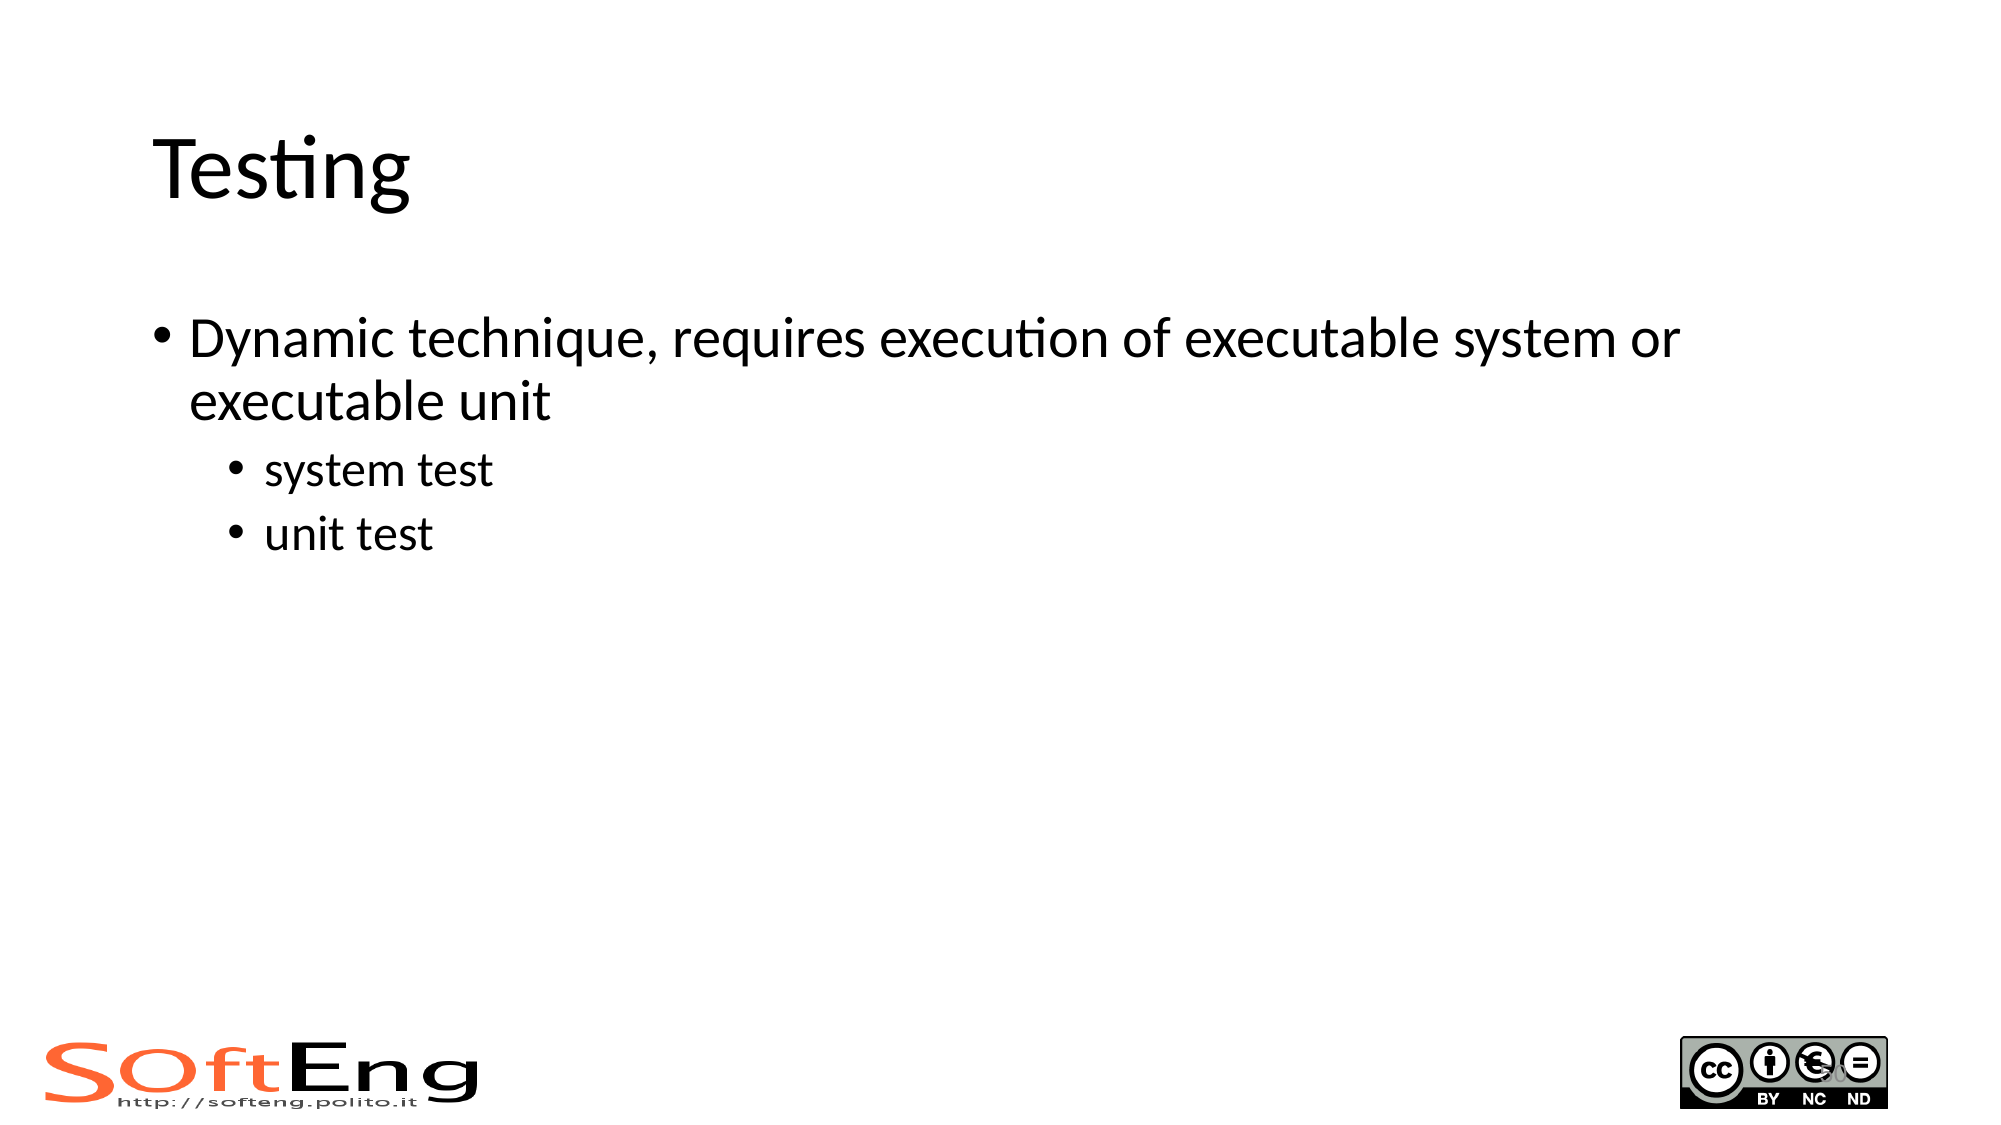

# Testing
Dynamic technique, requires execution of executable system or executable unit
system test
unit test
50